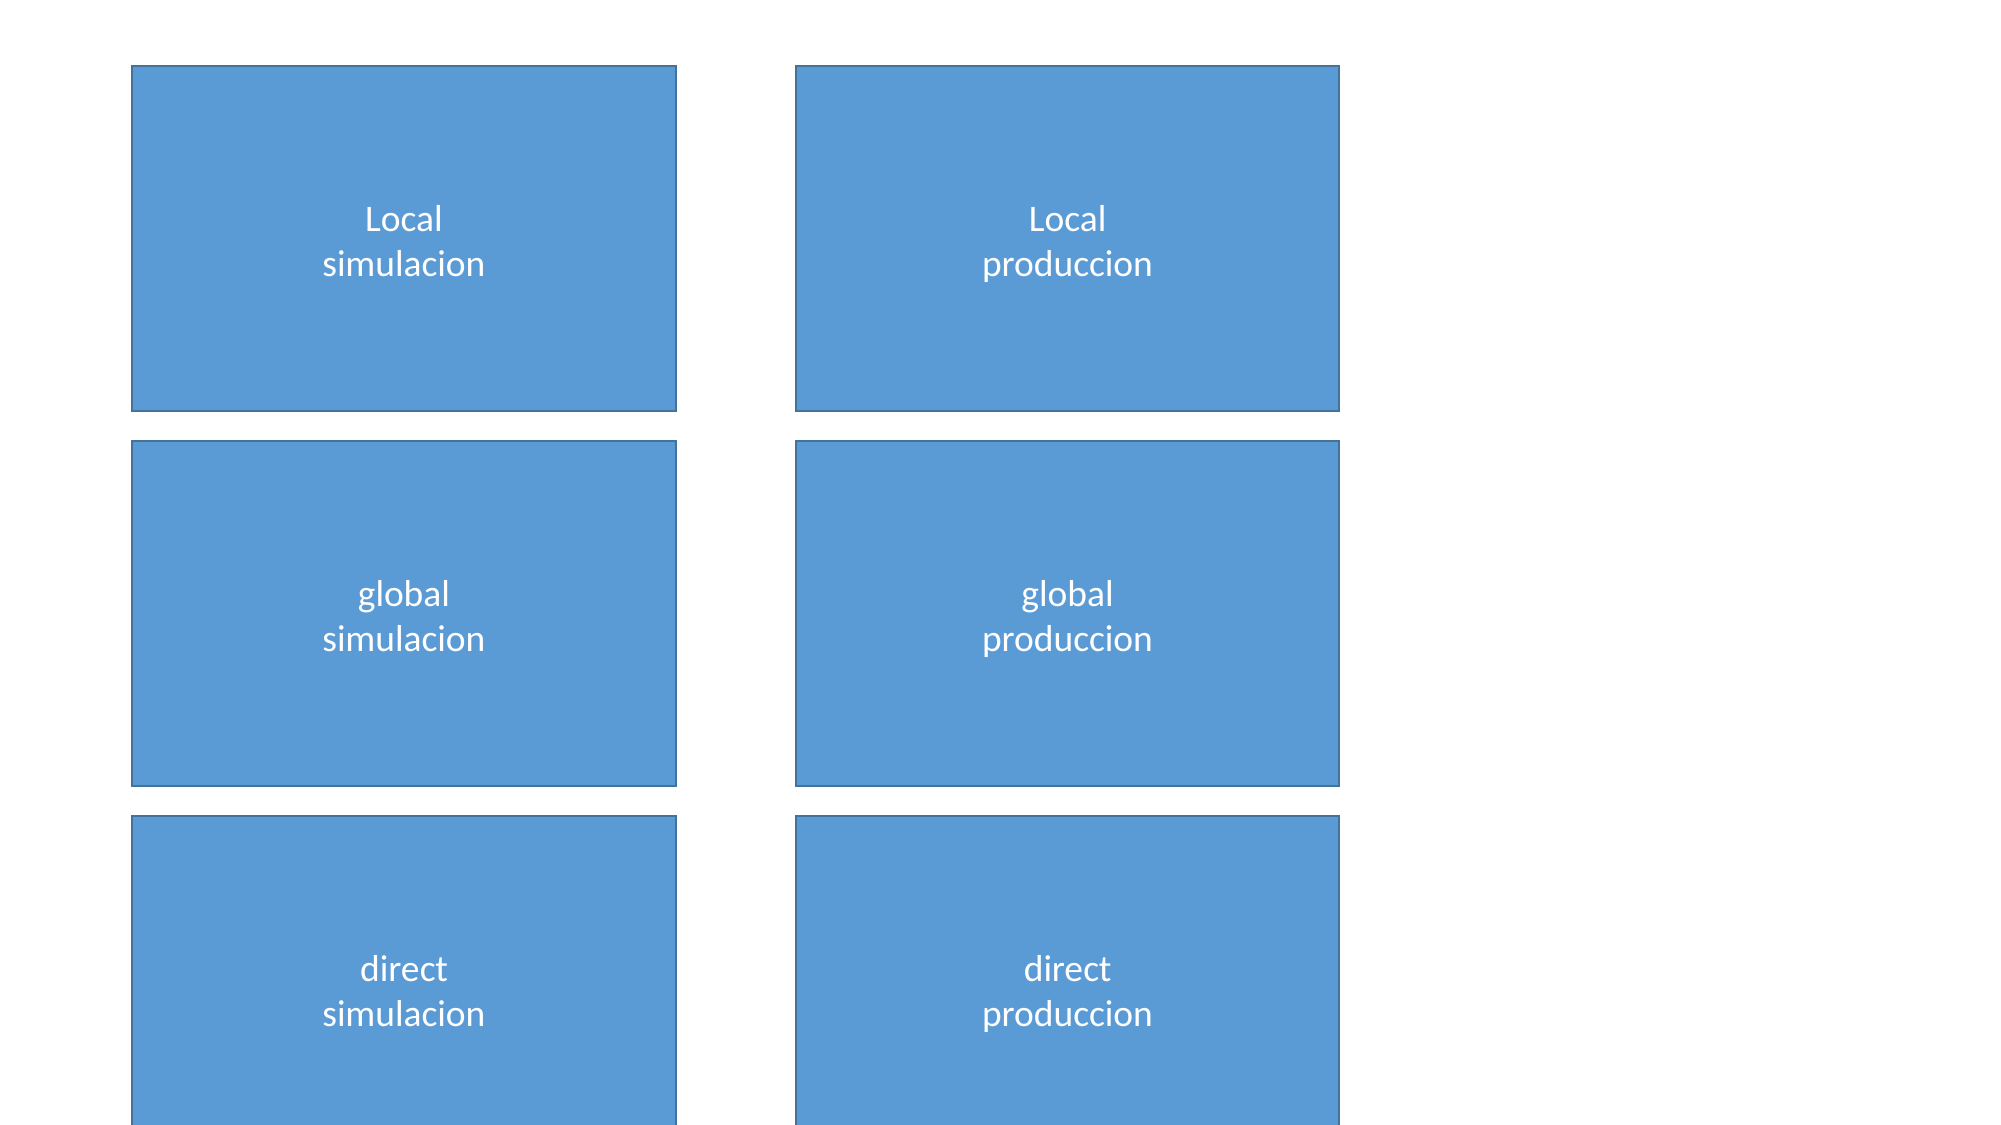

Local
produccion
Local
simulacion
global
produccion
global
simulacion
direct
produccion
direct
simulacion